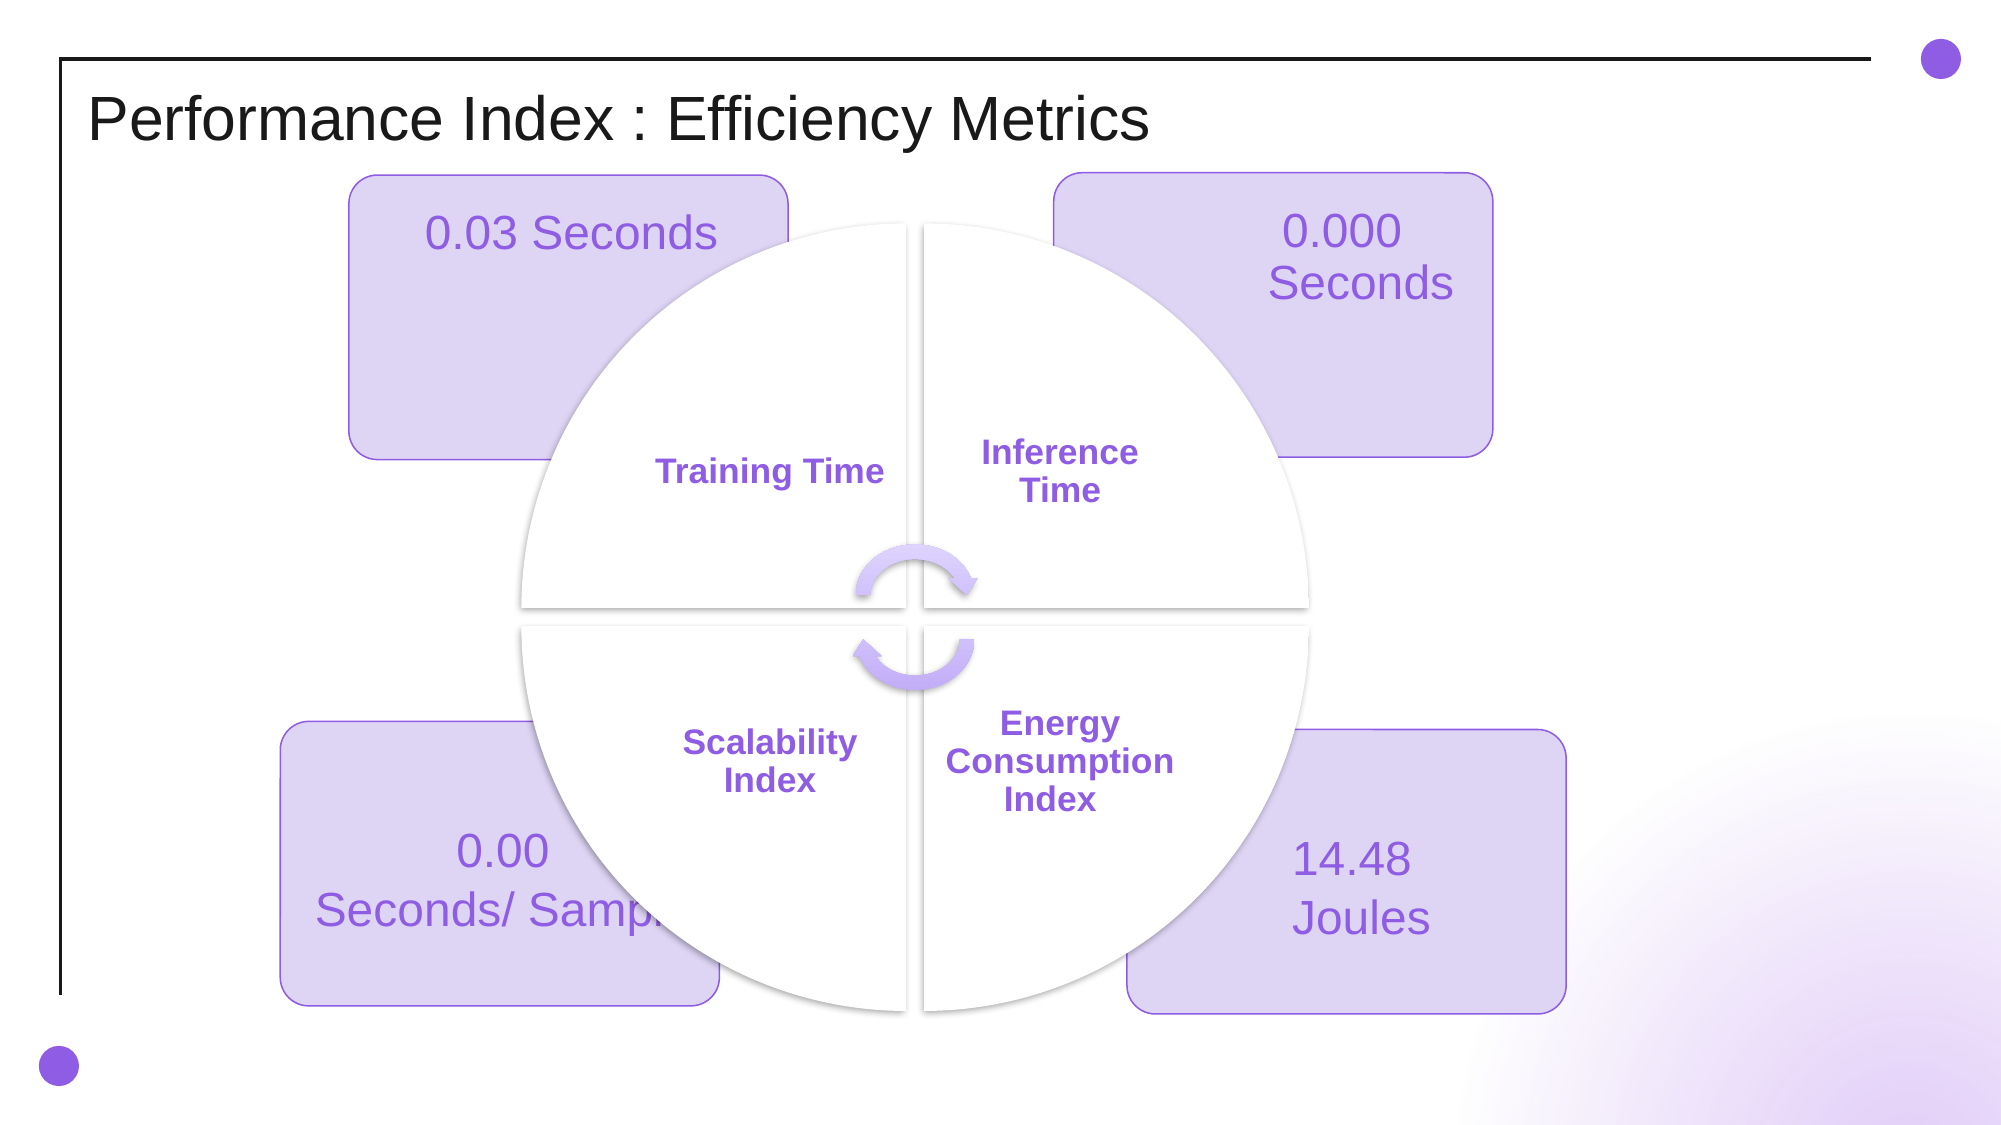

# Performance Index : Efficiency Metrics
14.48
Joules
0.00
Seconds/ Sample
0.000 Seconds
0.03 Seconds
Training Time
Inference Time
Energy Consumption Index
Scalability Index